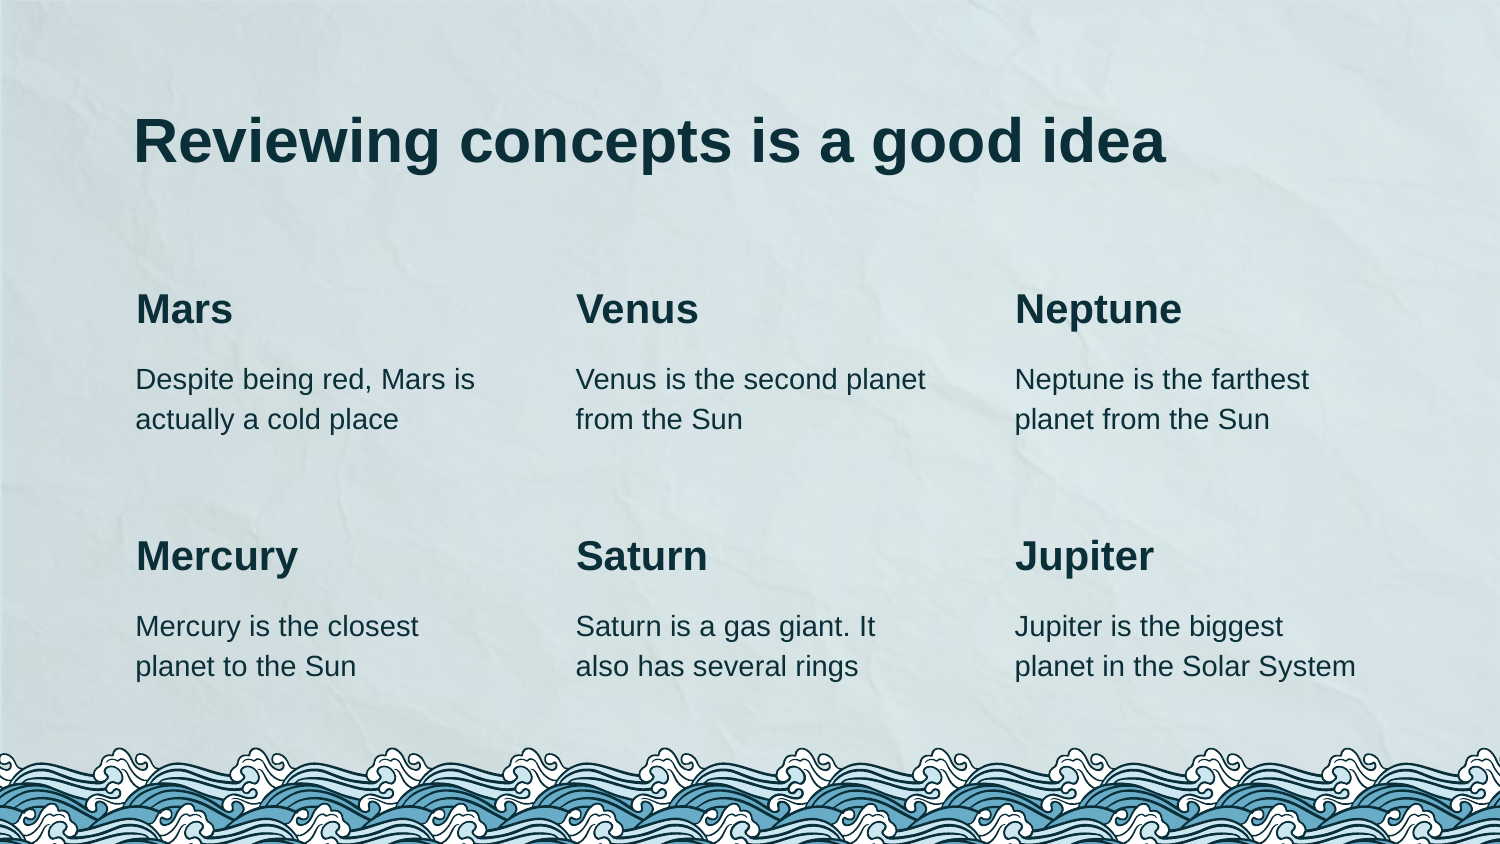

# Reviewing concepts is a good idea
Mars
Venus
Neptune
Despite being red, Mars is actually a cold place
Venus is the second planet from the Sun
Neptune is the farthest planet from the Sun
Mercury
Saturn
Jupiter
Mercury is the closest planet to the Sun
Saturn is a gas giant. It also has several rings
Jupiter is the biggest planet in the Solar System